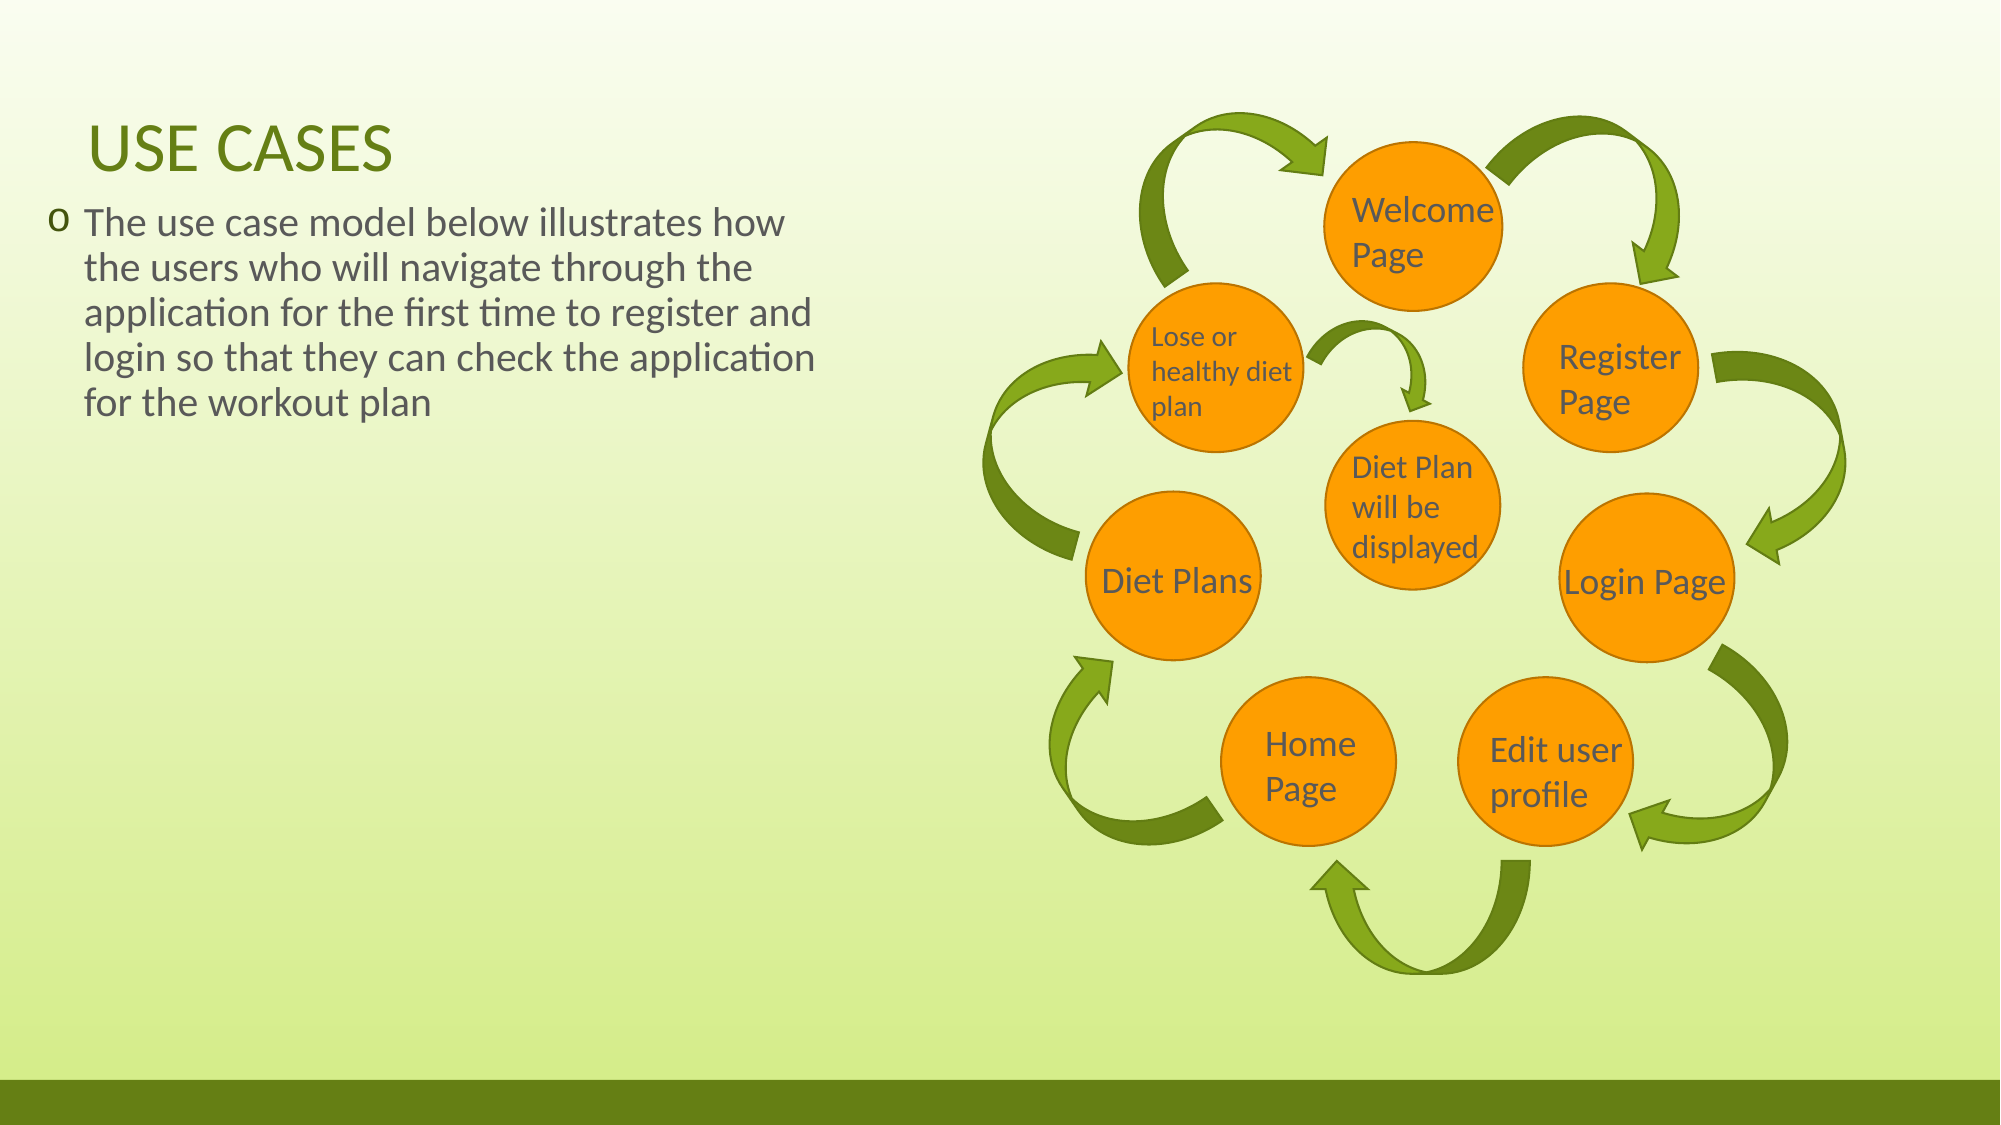

# Use cases

Welcome Page

Lose or healthy diet plan
Register Page

Diet Plan will be displayed
Diet Plans
Login Page
Home Page
Edit user profile
The use case model below illustrates how the users who will navigate through the application for the first time to register and login so that they can check the application for the workout plan